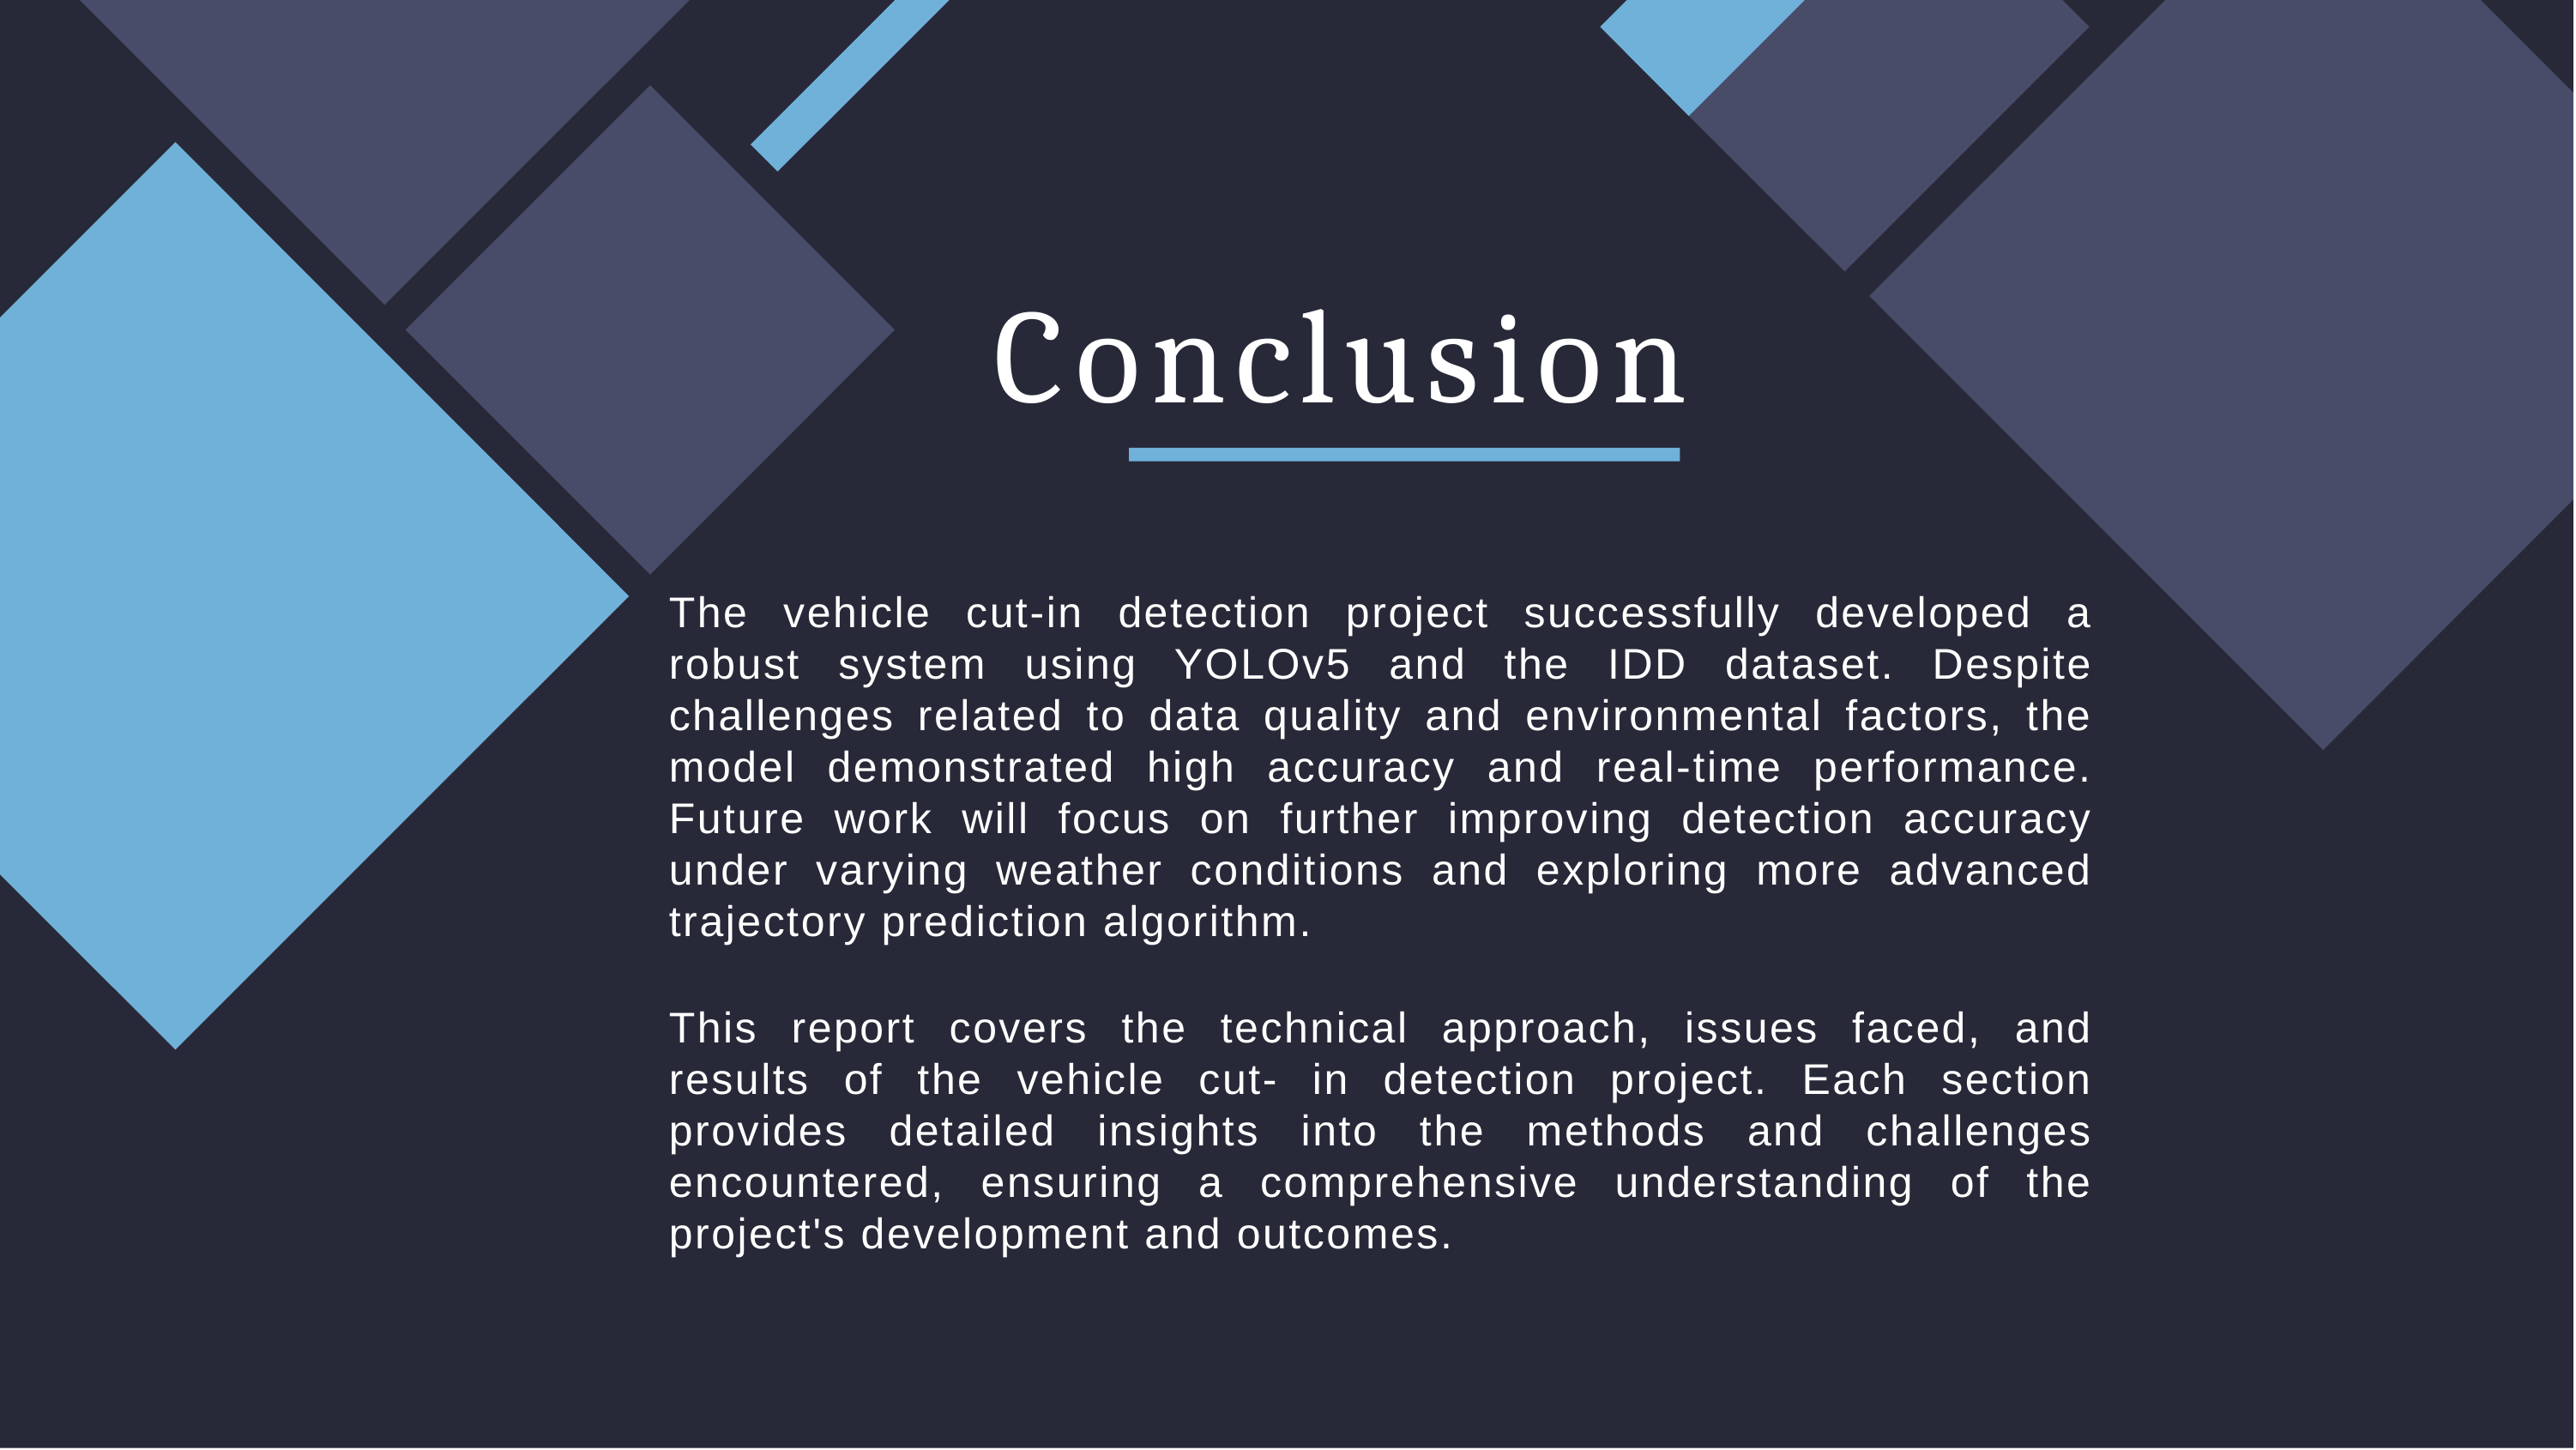

# Conclusion

The vehicle cut-in detection project successfully developed a robust system using YOLOv5 and the IDD dataset. Despite challenges related to data quality and environmental factors, the model demonstrated high accuracy and real-time performance. Future work will focus on further improving detection accuracy under varying weather conditions and exploring more advanced trajectory prediction algorithm.

This report covers the technical approach, issues faced, and results of the vehicle cut- in detection project. Each section provides detailed insights into the methods and challenges encountered, ensuring a comprehensive understanding of the project's development and outcomes.